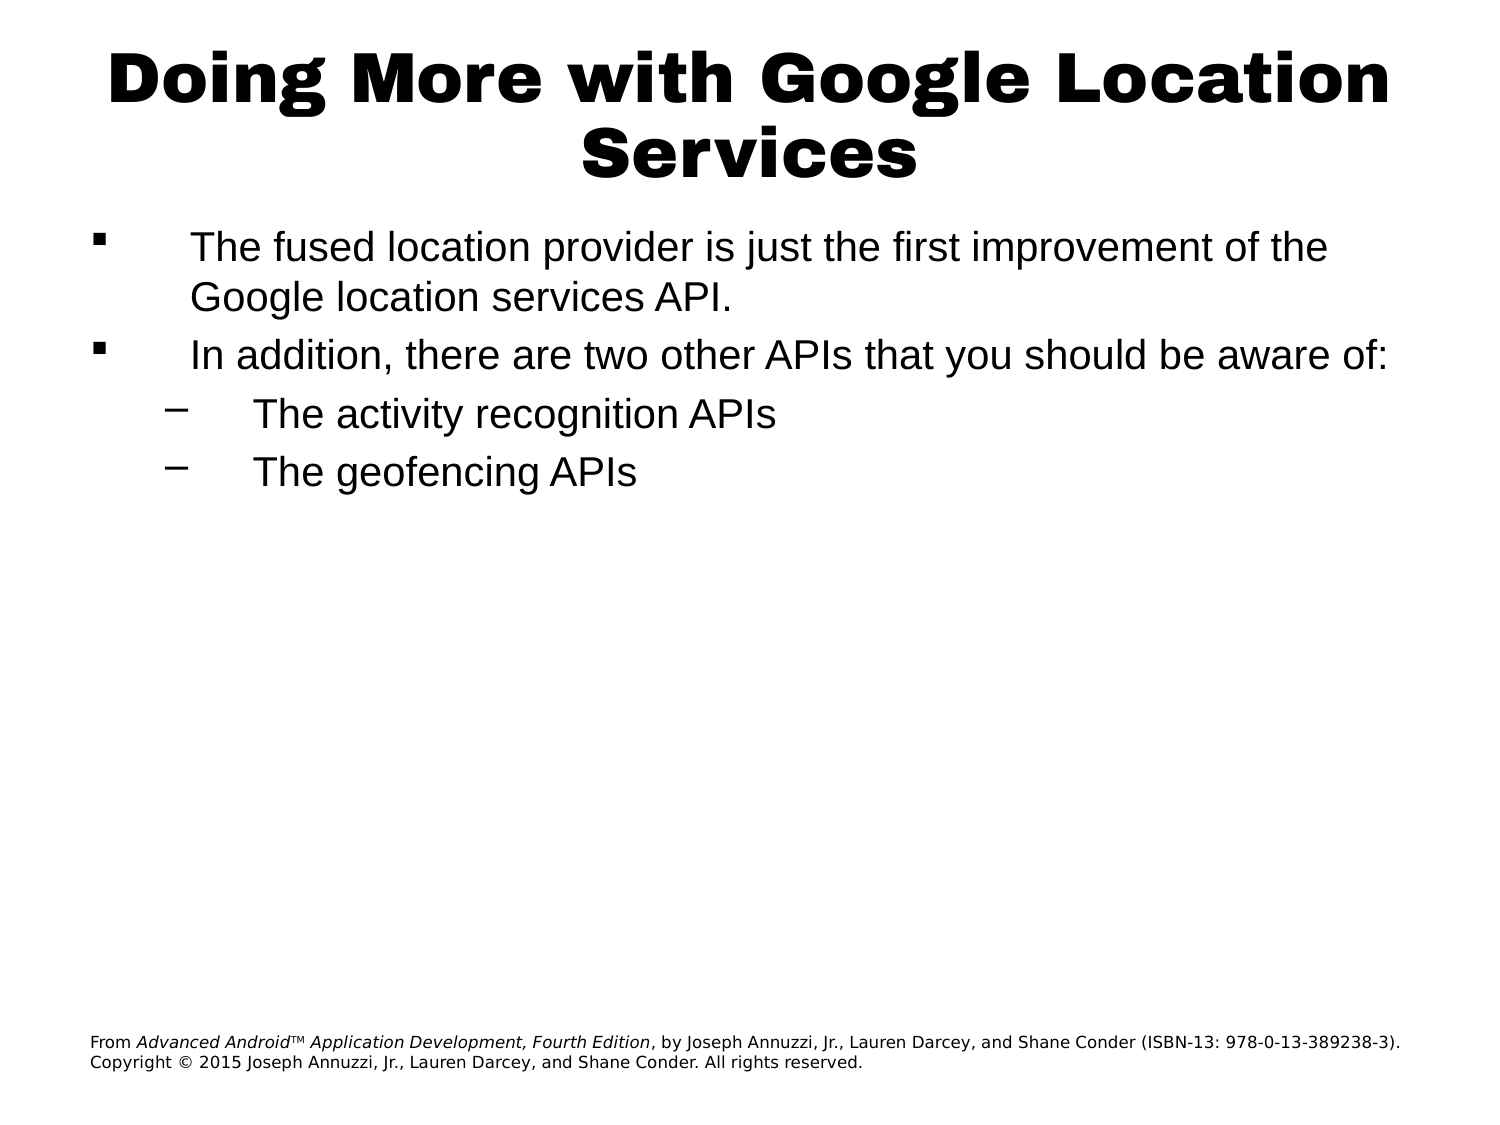

# Doing More with Google Location Services
The fused location provider is just the first improvement of the Google location services API.
In addition, there are two other APIs that you should be aware of:
The activity recognition APIs
The geofencing APIs
From Advanced AndroidTM Application Development, Fourth Edition, by Joseph Annuzzi, Jr., Lauren Darcey, and Shane Conder (ISBN-13: 978-0-13-389238-3). Copyright © 2015 Joseph Annuzzi, Jr., Lauren Darcey, and Shane Conder. All rights reserved.